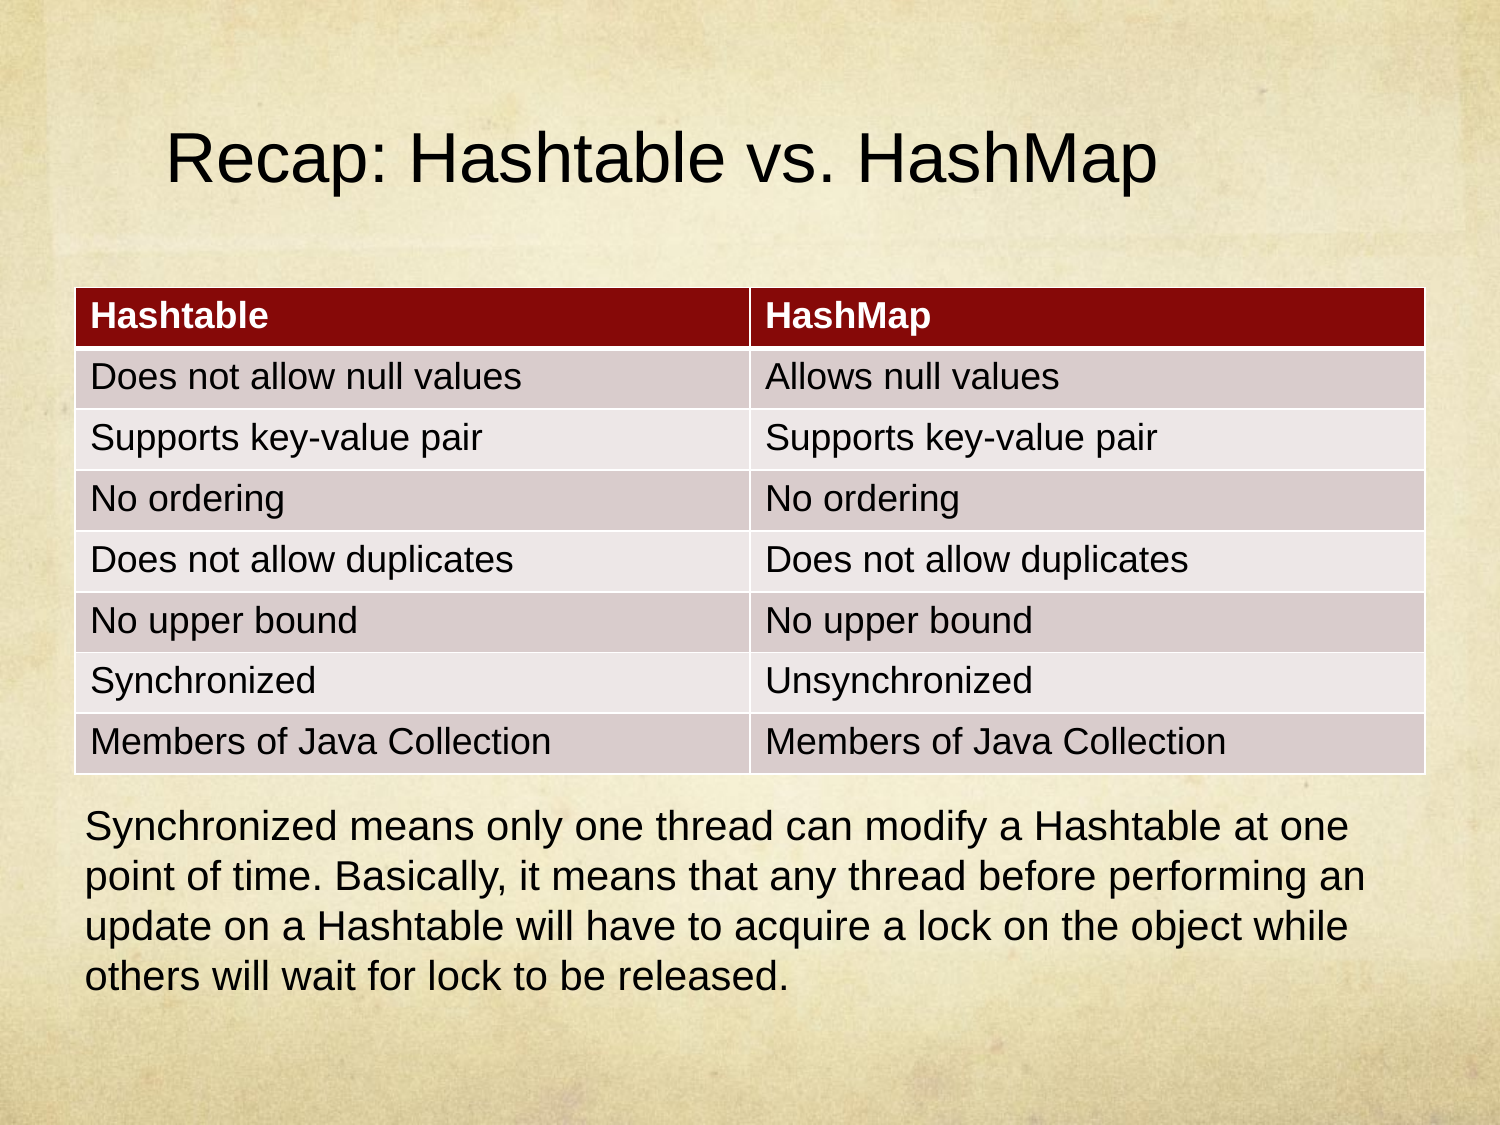

# Recap: Hashtable vs. HashMap
| Hashtable | HashMap |
| --- | --- |
| Does not allow null values | Allows null values |
| Supports key-value pair | Supports key-value pair |
| No ordering | No ordering |
| Does not allow duplicates | Does not allow duplicates |
| No upper bound | No upper bound |
| Synchronized | Unsynchronized |
| Members of Java Collection | Members of Java Collection |
Synchronized means only one thread can modify a Hashtable at one point of time. Basically, it means that any thread before performing an update on a Hashtable will have to acquire a lock on the object while others will wait for lock to be released.